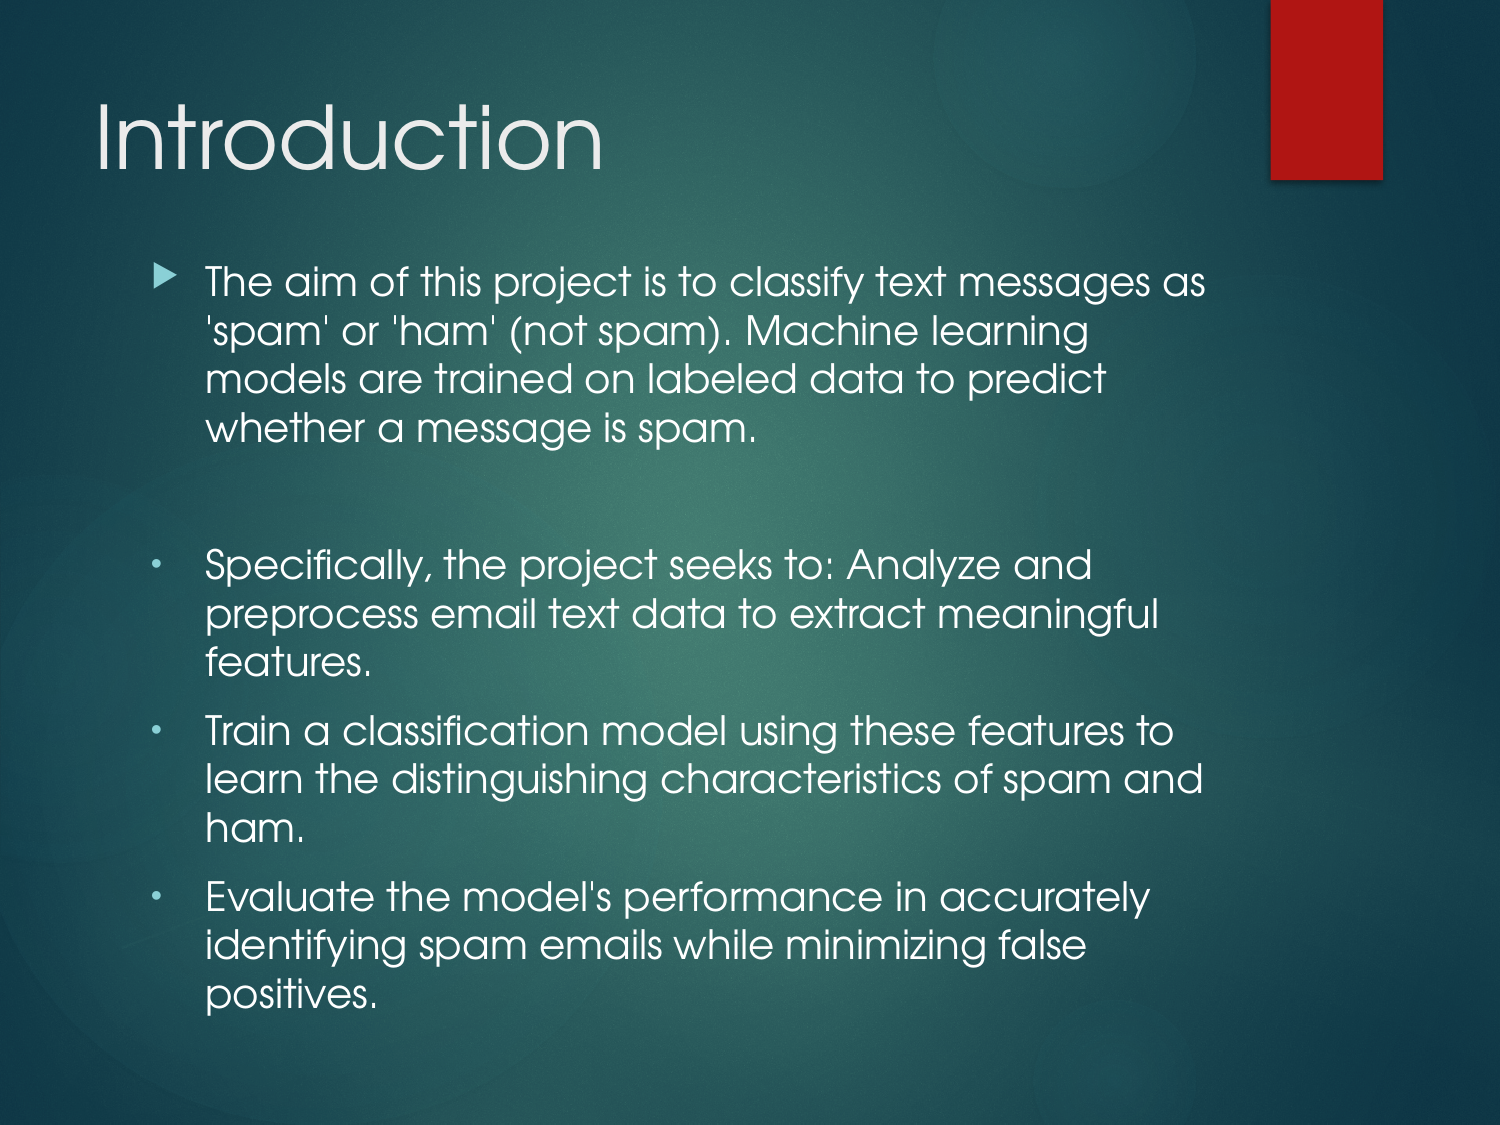

# Introduction
The aim of this project is to classify text messages as 'spam' or 'ham' (not spam). Machine learning models are trained on labeled data to predict whether a message is spam.

Specifically, the project seeks to: Analyze and preprocess email text data to extract meaningful features.
Train a classification model using these features to learn the distinguishing characteristics of spam and ham.
Evaluate the model's performance in accurately identifying spam emails while minimizing false positives.